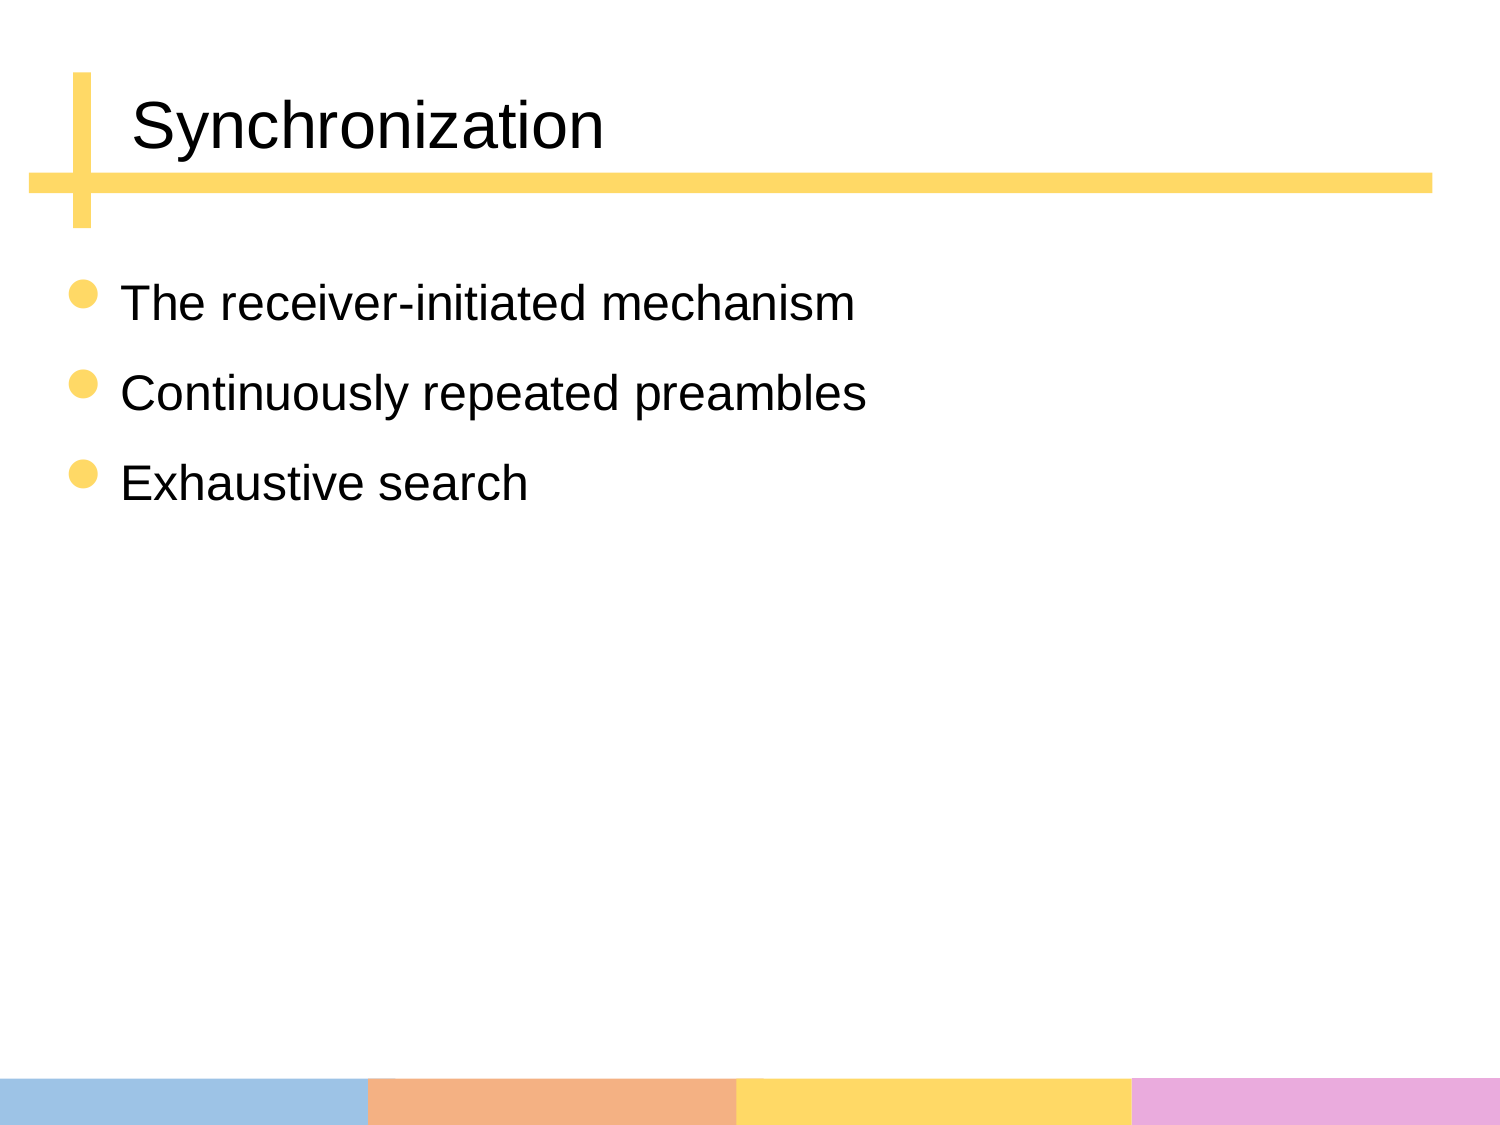

Synchronization

The receiver-initiated mechanism
Continuously repeated preambles
Exhaustive search